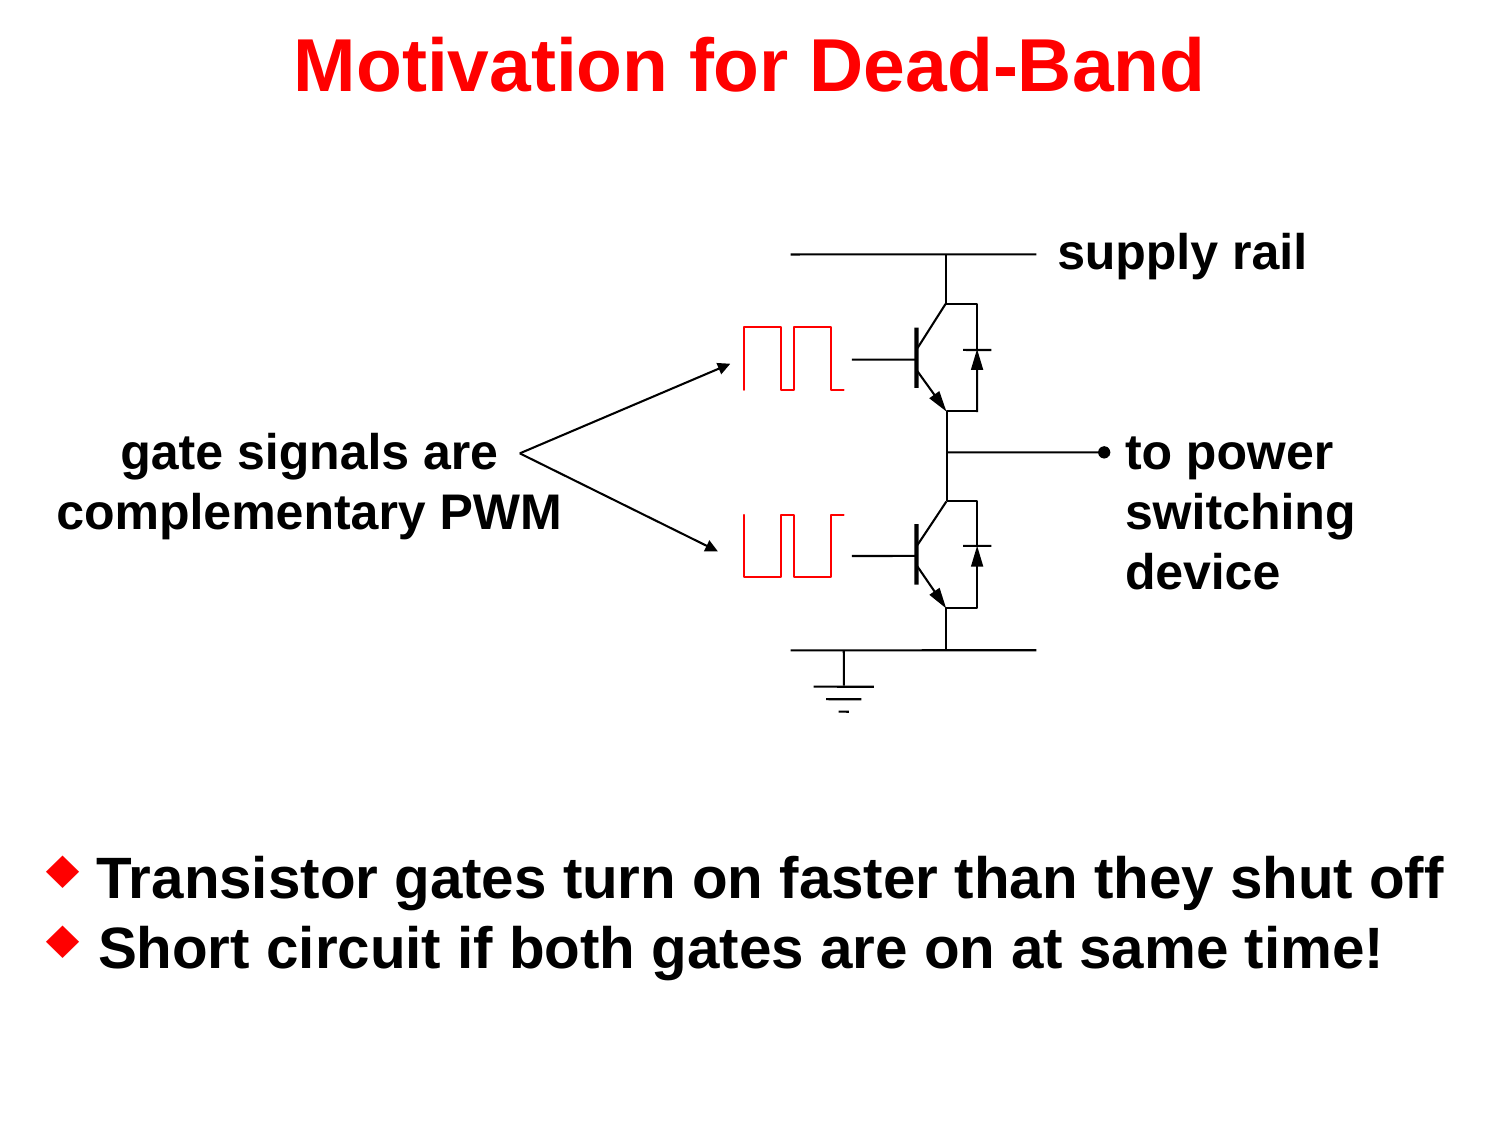

# Motivation for Dead-Band
supply rail

gate signals are
complementary PWM
to power switching device

 Transistor gates turn on faster than they shut off
 Short circuit if both gates are on at same time!